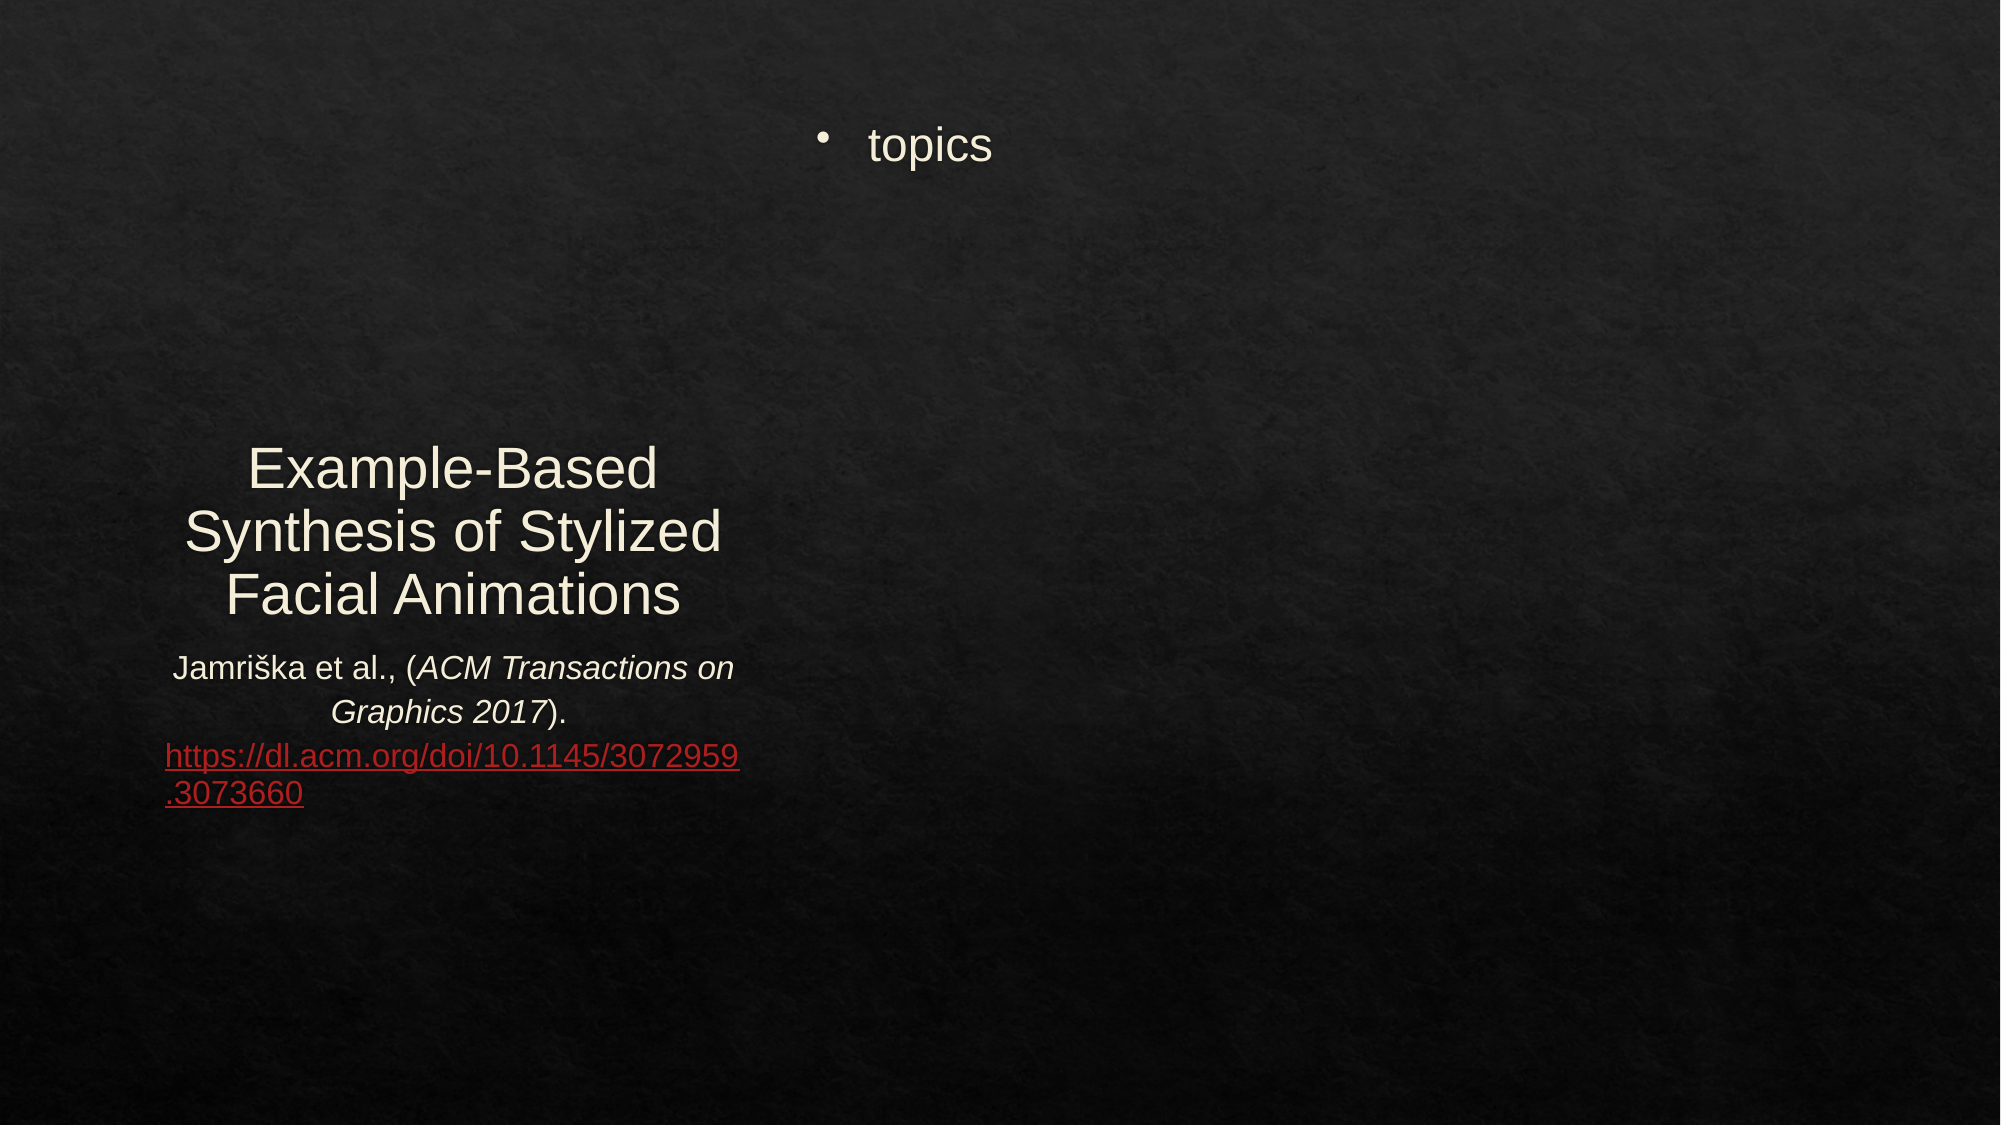

# Example-Based Synthesis of Stylized Facial Animations
topics
Jamriška et al., (ACM Transactions on Graphics 2017). https://dl.acm.org/doi/10.1145/3072959.3073660